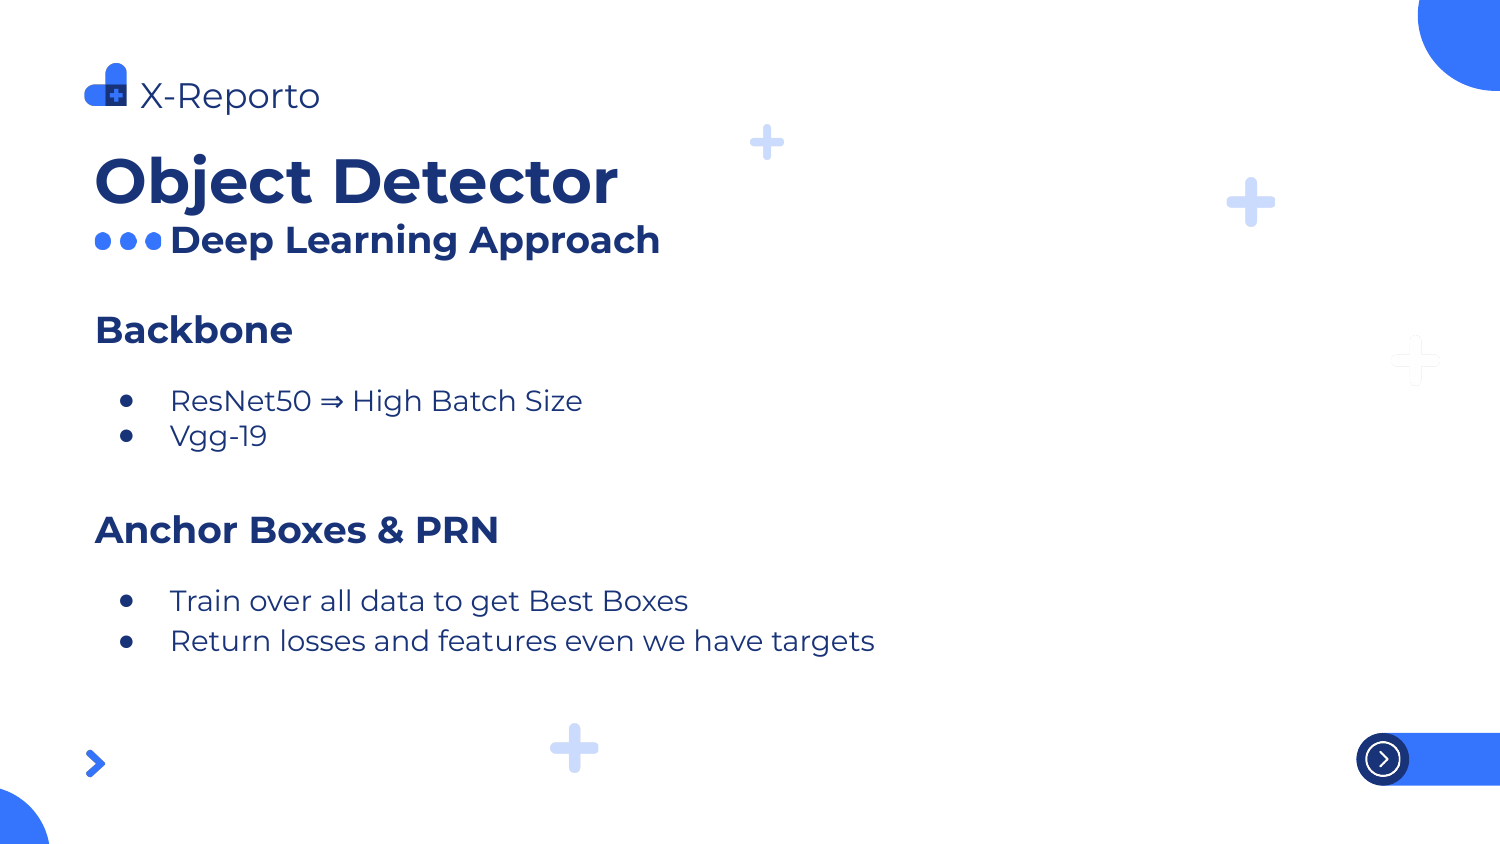

X-Reporto

Object Detector
Deep Learning Approach

Backbone

ResNet50 ⇒ High Batch Size
Vgg-19
Anchor Boxes & PRN
Train over all data to get Best Boxes
Return losses and features even we have targets